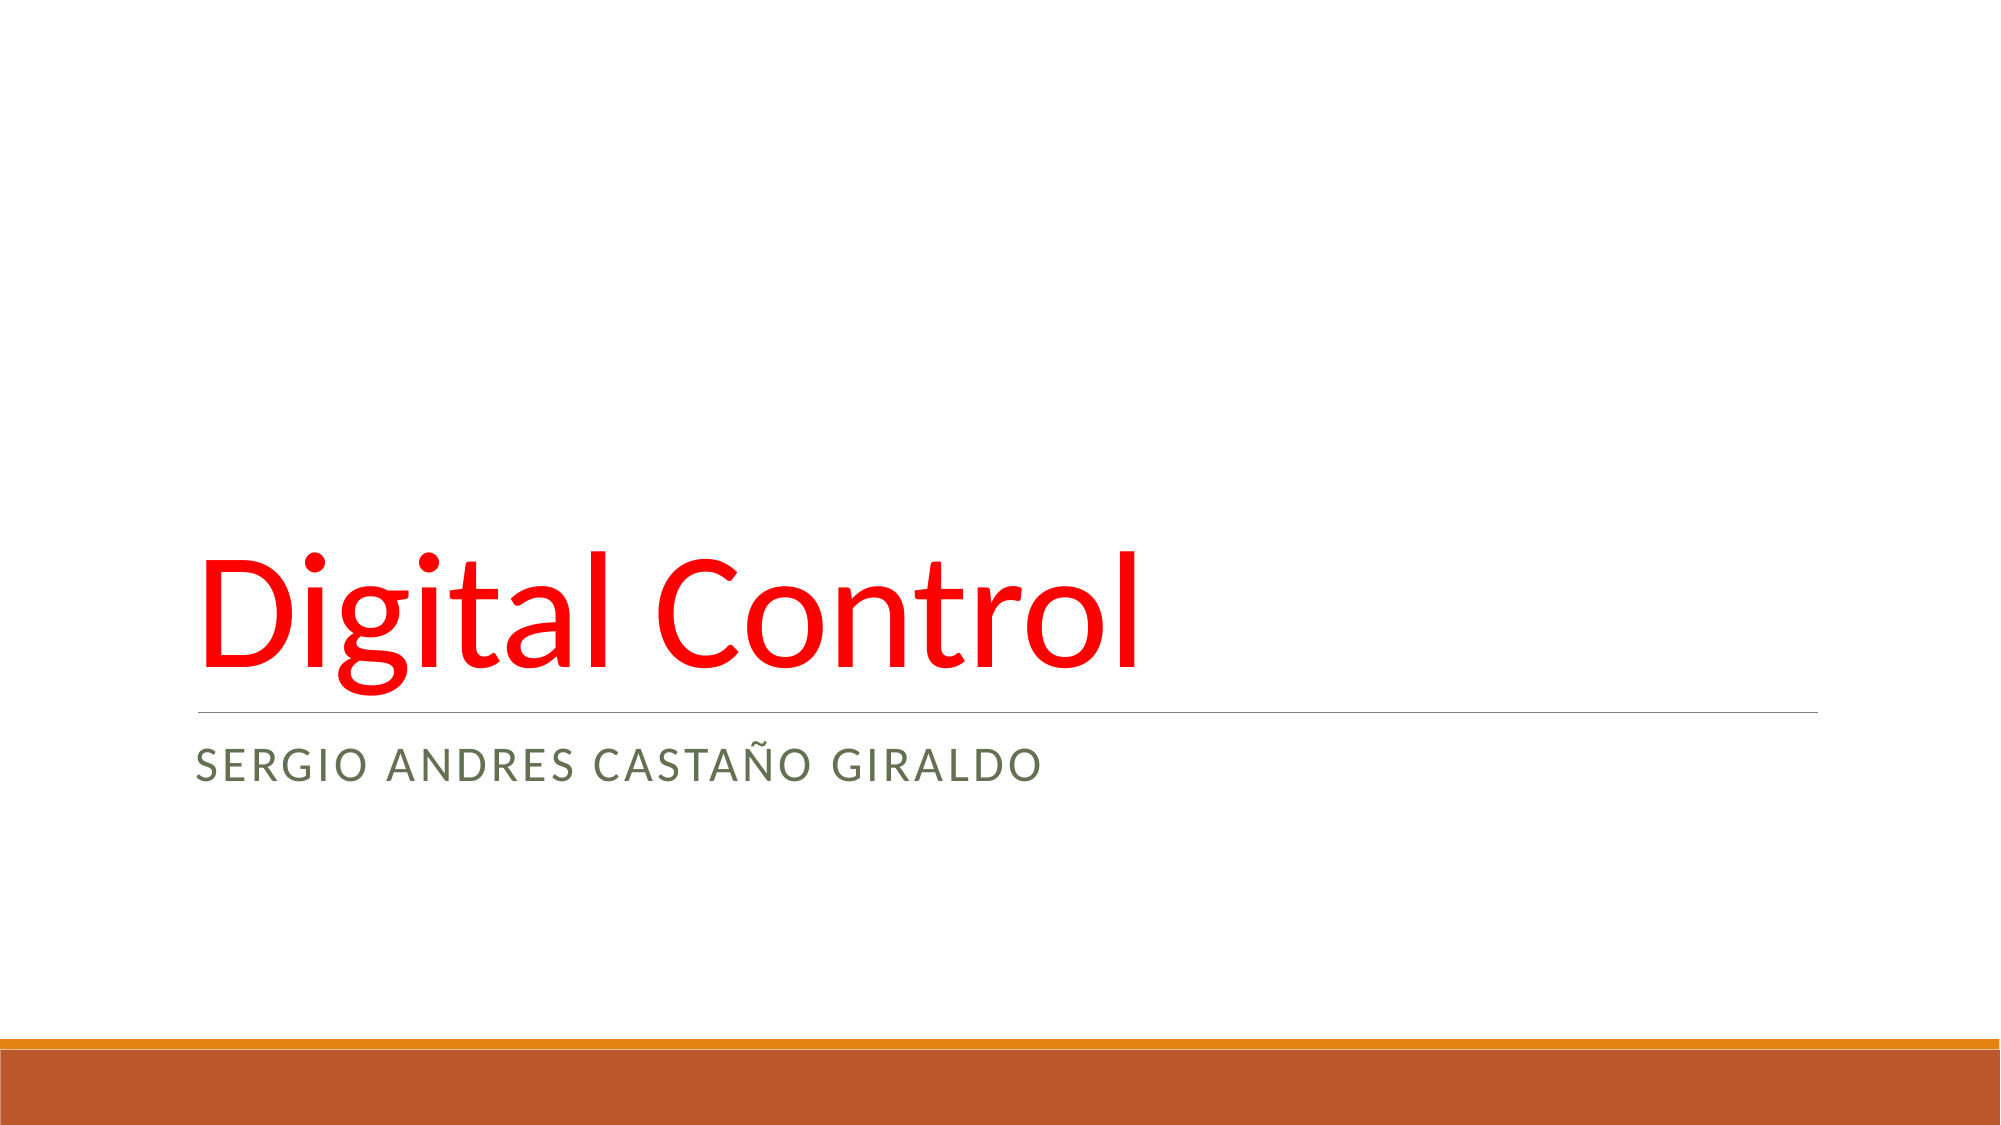

# Digital Control
Sergio Andres Castaño Giraldo